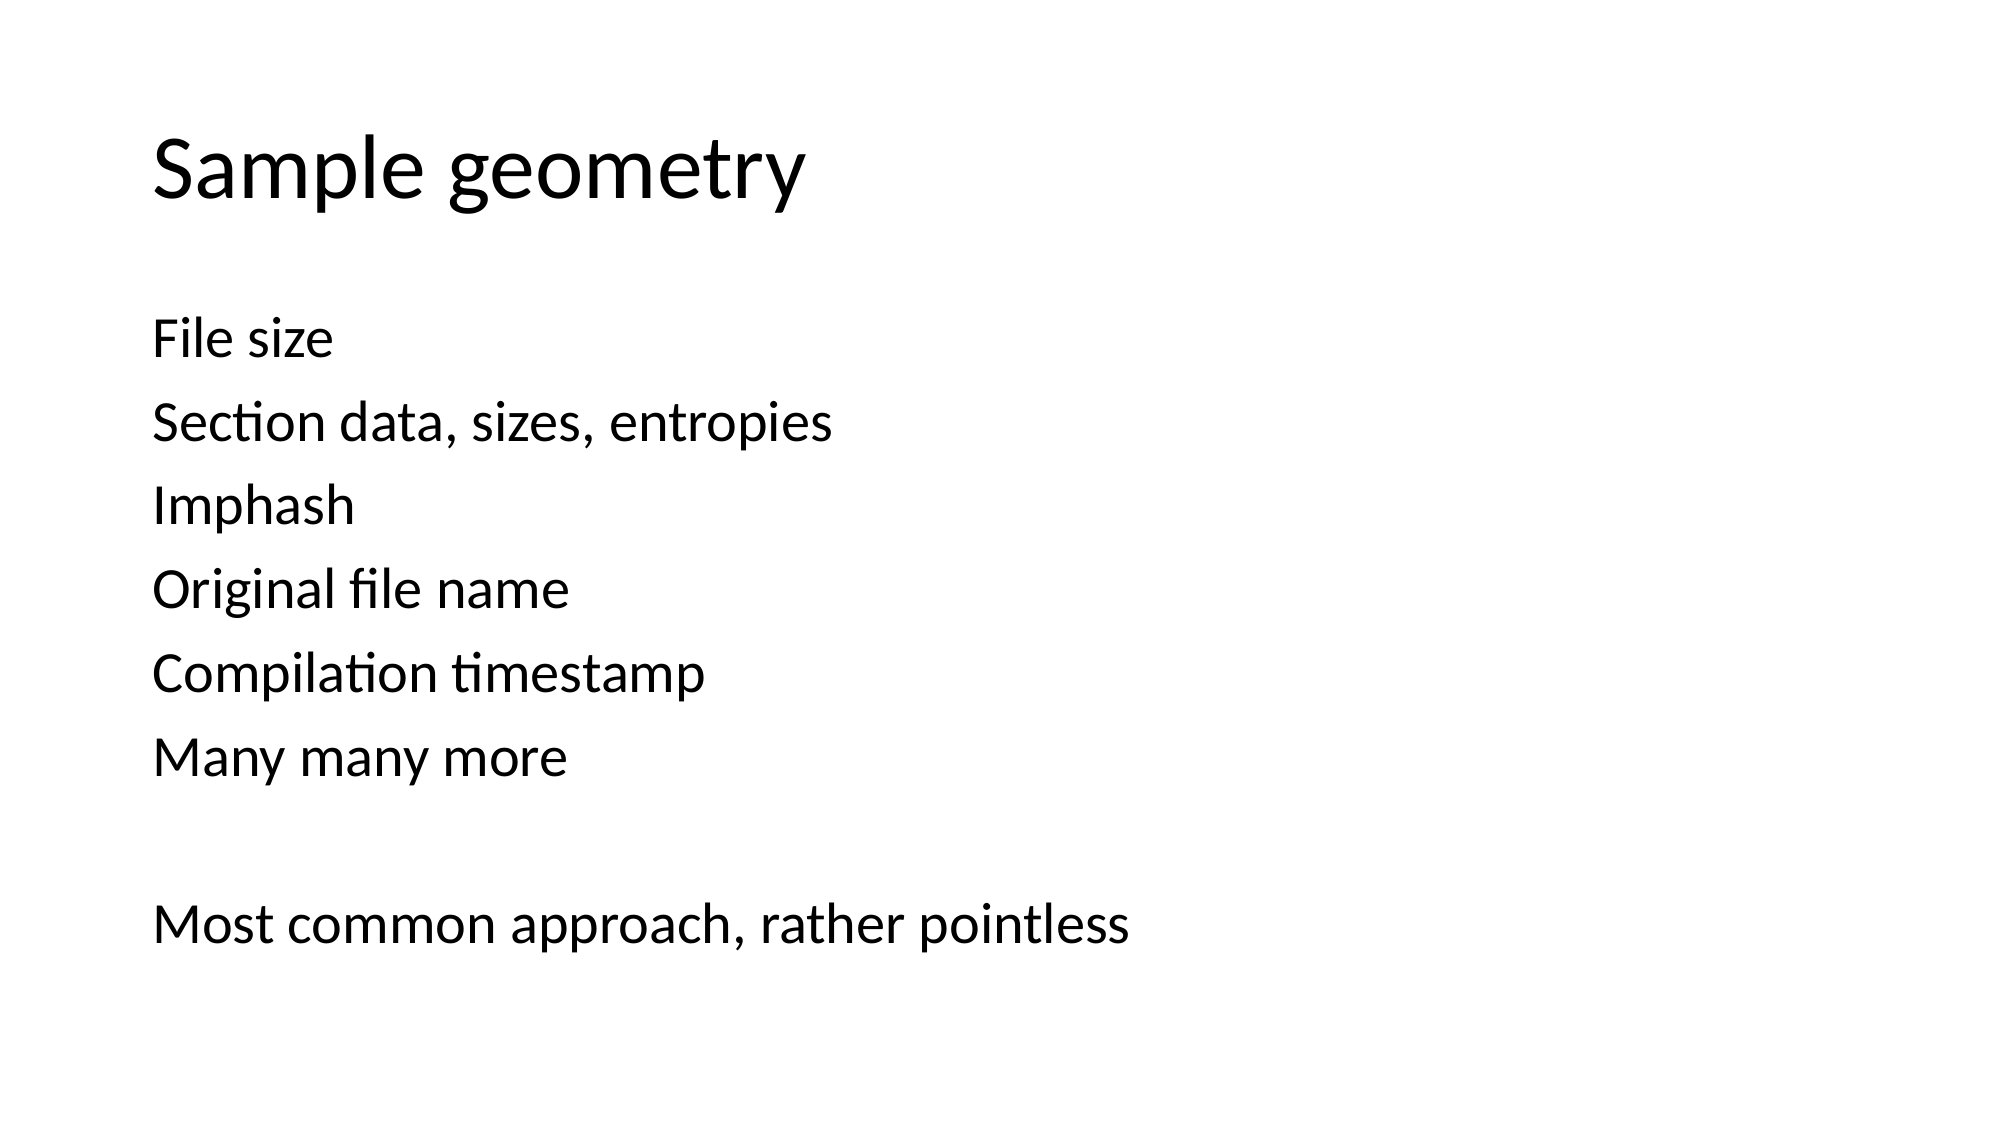

# Sample geometry
File size
Section data, sizes, entropies
Imphash
Original file name
Compilation timestamp
Many many more

Most common approach, rather pointless